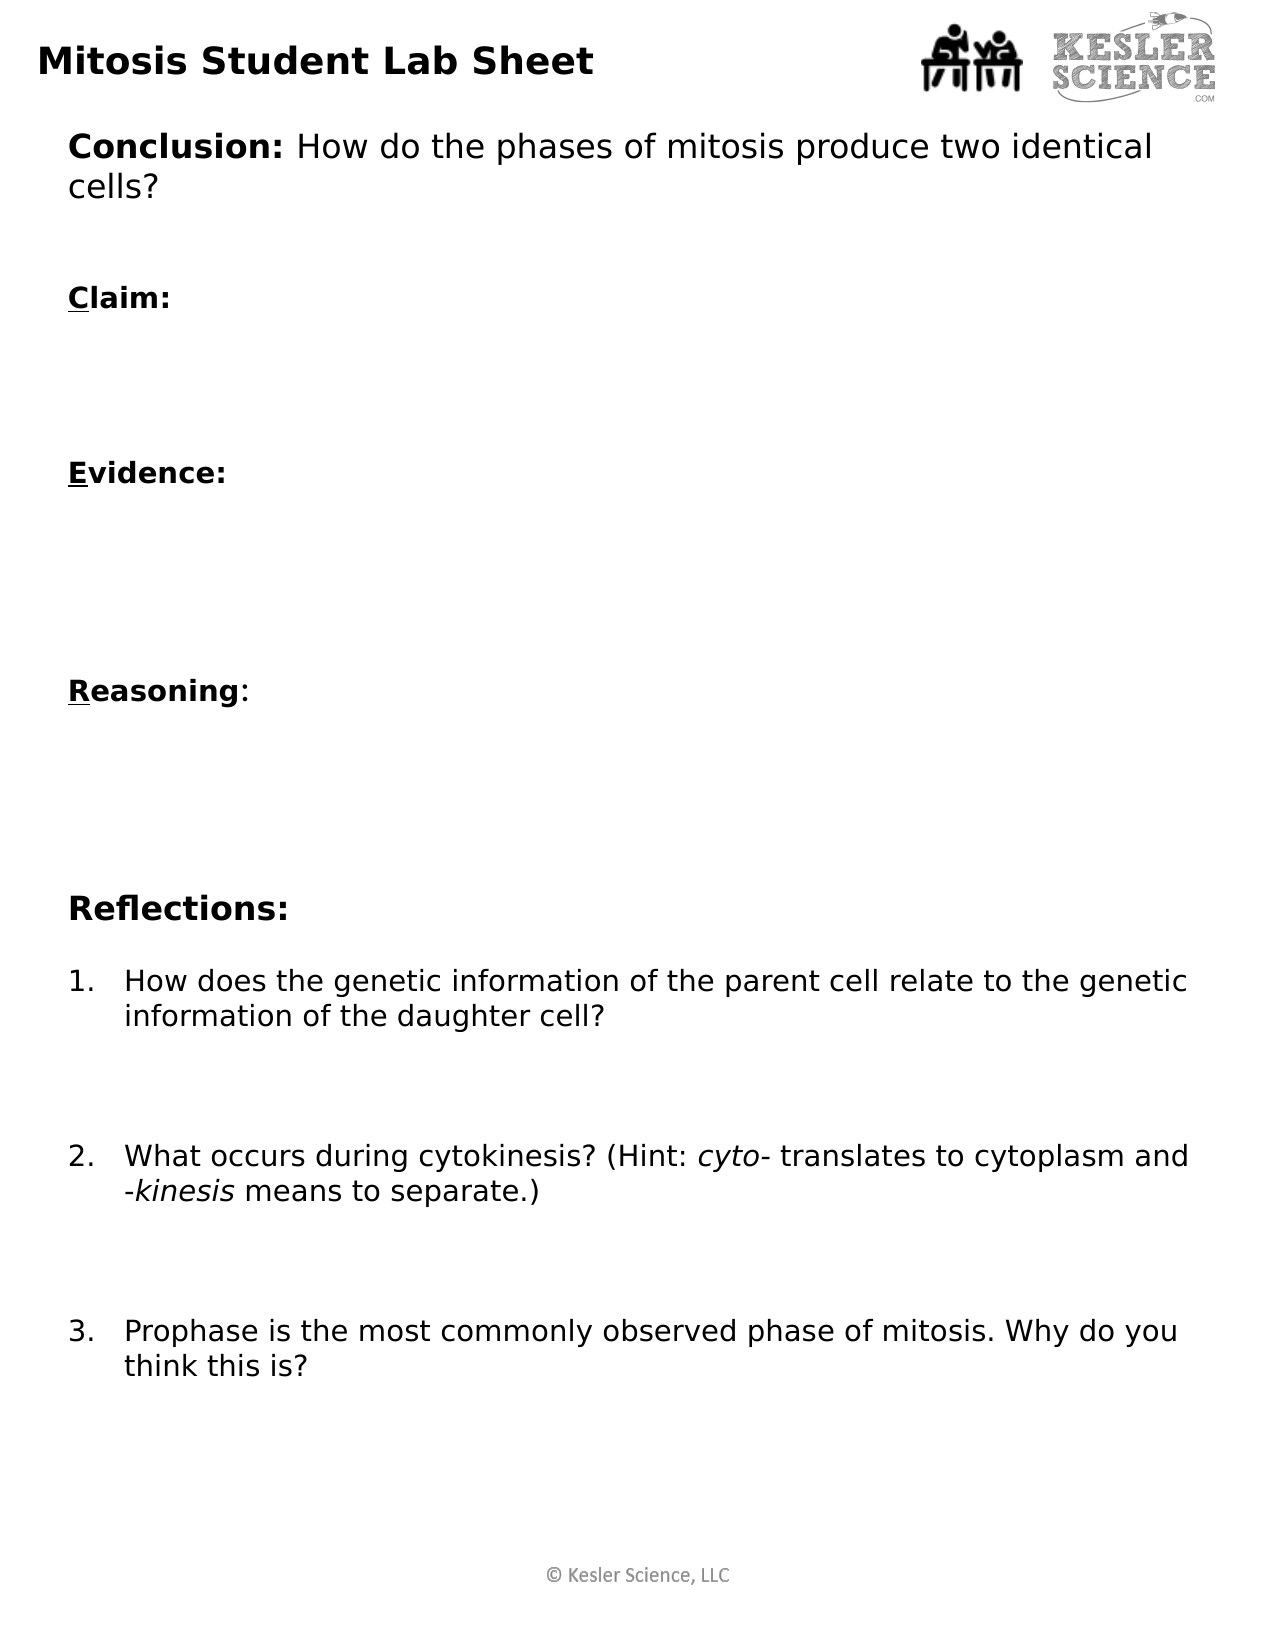

Mitosis Student Lab Sheet
Conclusion: How do the phases of mitosis produce two identical cells?

Claim:

Evidence:

Reasoning:

Reflections:

How does the genetic information of the parent cell relate to the genetic information of the daughter cell?

What occurs during cytokinesis? (Hint: cyto- translates to cytoplasm and -kinesis means to separate.)

Prophase is the most commonly observed phase of mitosis. Why do you think this is?